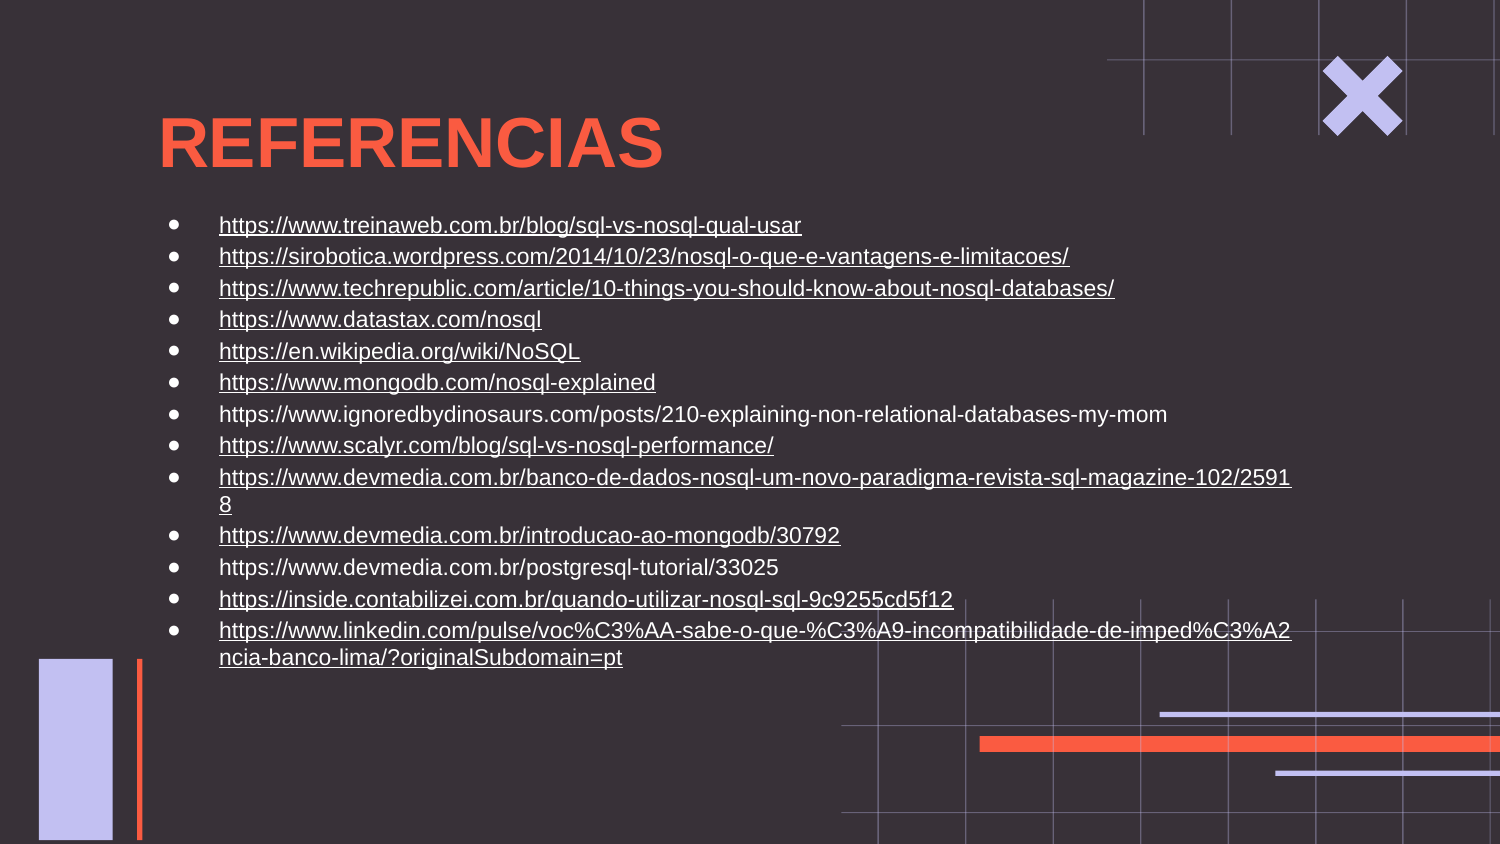

# REFERENCIAS
https://www.treinaweb.com.br/blog/sql-vs-nosql-qual-usar
https://sirobotica.wordpress.com/2014/10/23/nosql-o-que-e-vantagens-e-limitacoes/
https://www.techrepublic.com/article/10-things-you-should-know-about-nosql-databases/
https://www.datastax.com/nosql
https://en.wikipedia.org/wiki/NoSQL
https://www.mongodb.com/nosql-explained
https://www.ignoredbydinosaurs.com/posts/210-explaining-non-relational-databases-my-mom
https://www.scalyr.com/blog/sql-vs-nosql-performance/
https://www.devmedia.com.br/banco-de-dados-nosql-um-novo-paradigma-revista-sql-magazine-102/25918
https://www.devmedia.com.br/introducao-ao-mongodb/30792
https://www.devmedia.com.br/postgresql-tutorial/33025
https://inside.contabilizei.com.br/quando-utilizar-nosql-sql-9c9255cd5f12
https://www.linkedin.com/pulse/voc%C3%AA-sabe-o-que-%C3%A9-incompatibilidade-de-imped%C3%A2ncia-banco-lima/?originalSubdomain=pt